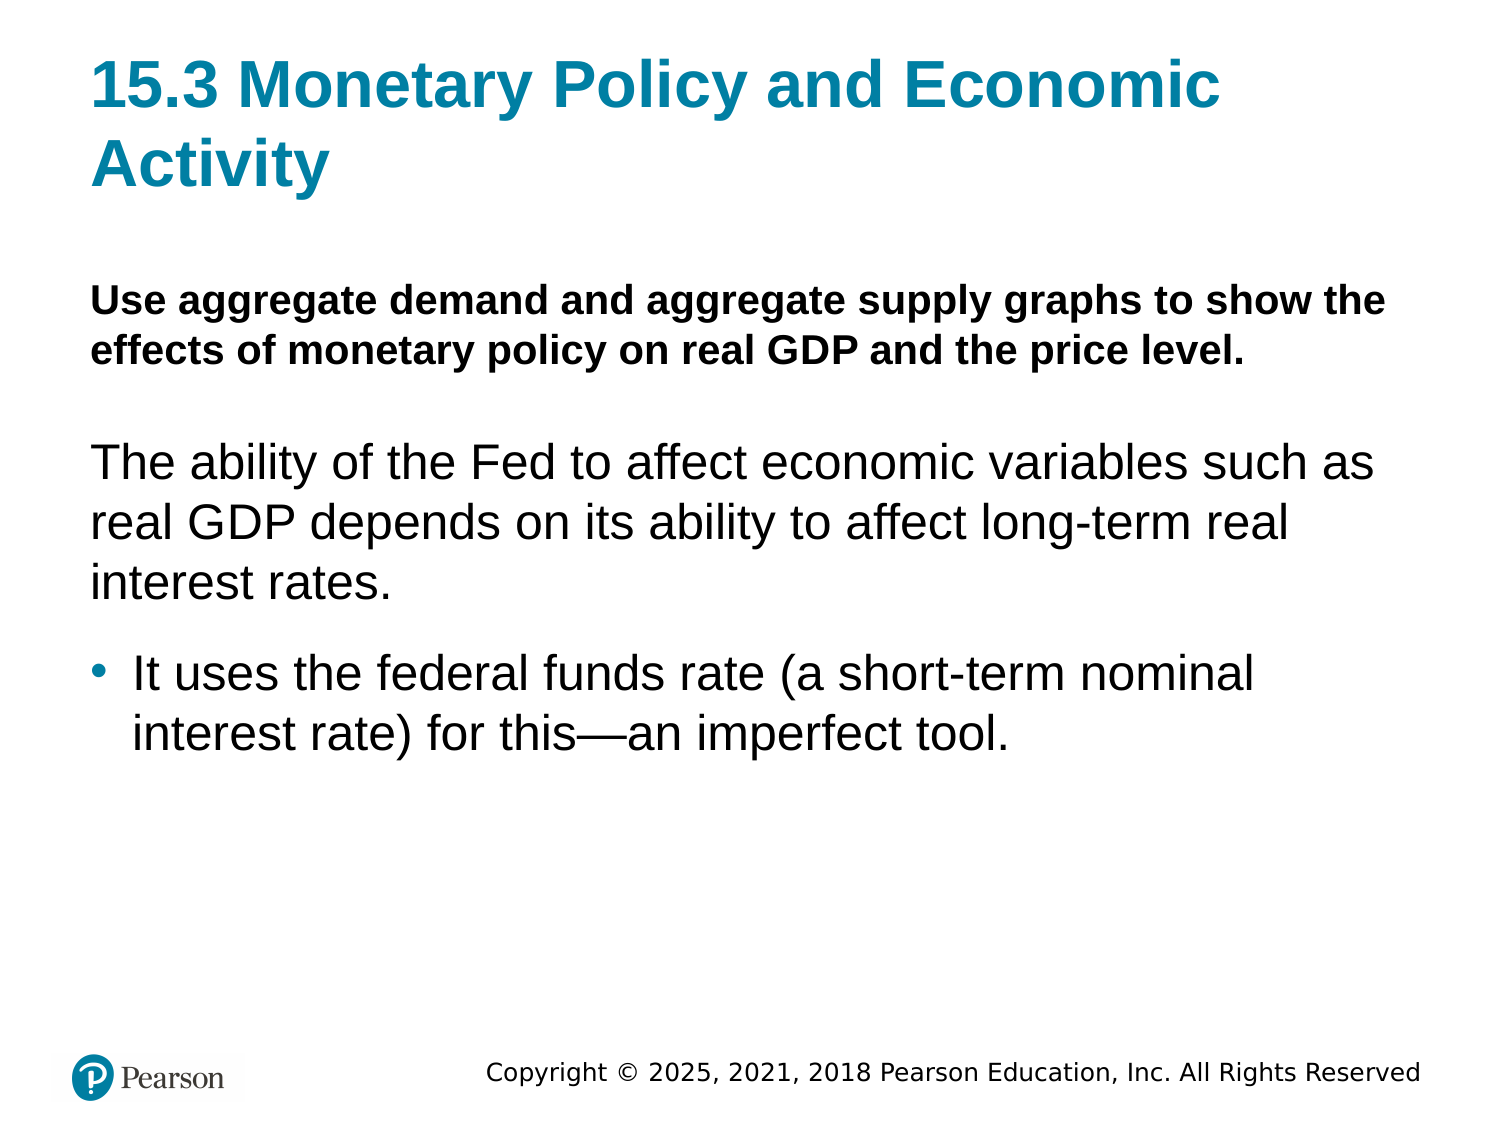

# 15.3 Monetary Policy and Economic Activity
Use aggregate demand and aggregate supply graphs to show the effects of monetary policy on real G D P and the price level.
The ability of the Fed to affect economic variables such as real G D P depends on its ability to affect long-term real interest rates.
It uses the federal funds rate (a short-term nominal interest rate) for this—an imperfect tool.